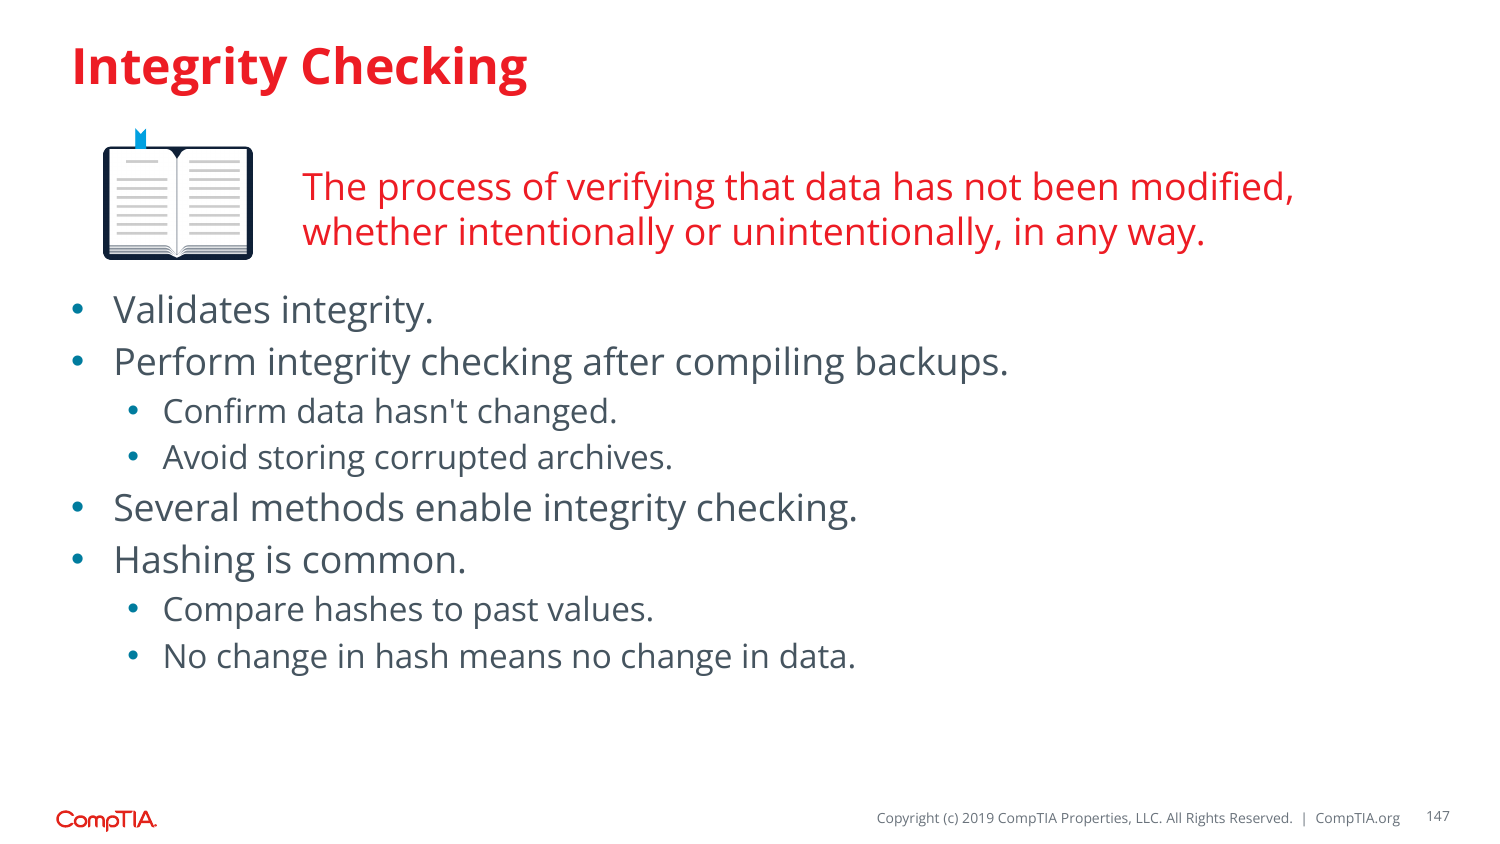

# Integrity Checking
The process of verifying that data has not been modified, whether intentionally or unintentionally, in any way.
Validates integrity.
Perform integrity checking after compiling backups.
Confirm data hasn't changed.
Avoid storing corrupted archives.
Several methods enable integrity checking.
Hashing is common.
Compare hashes to past values.
No change in hash means no change in data.
147